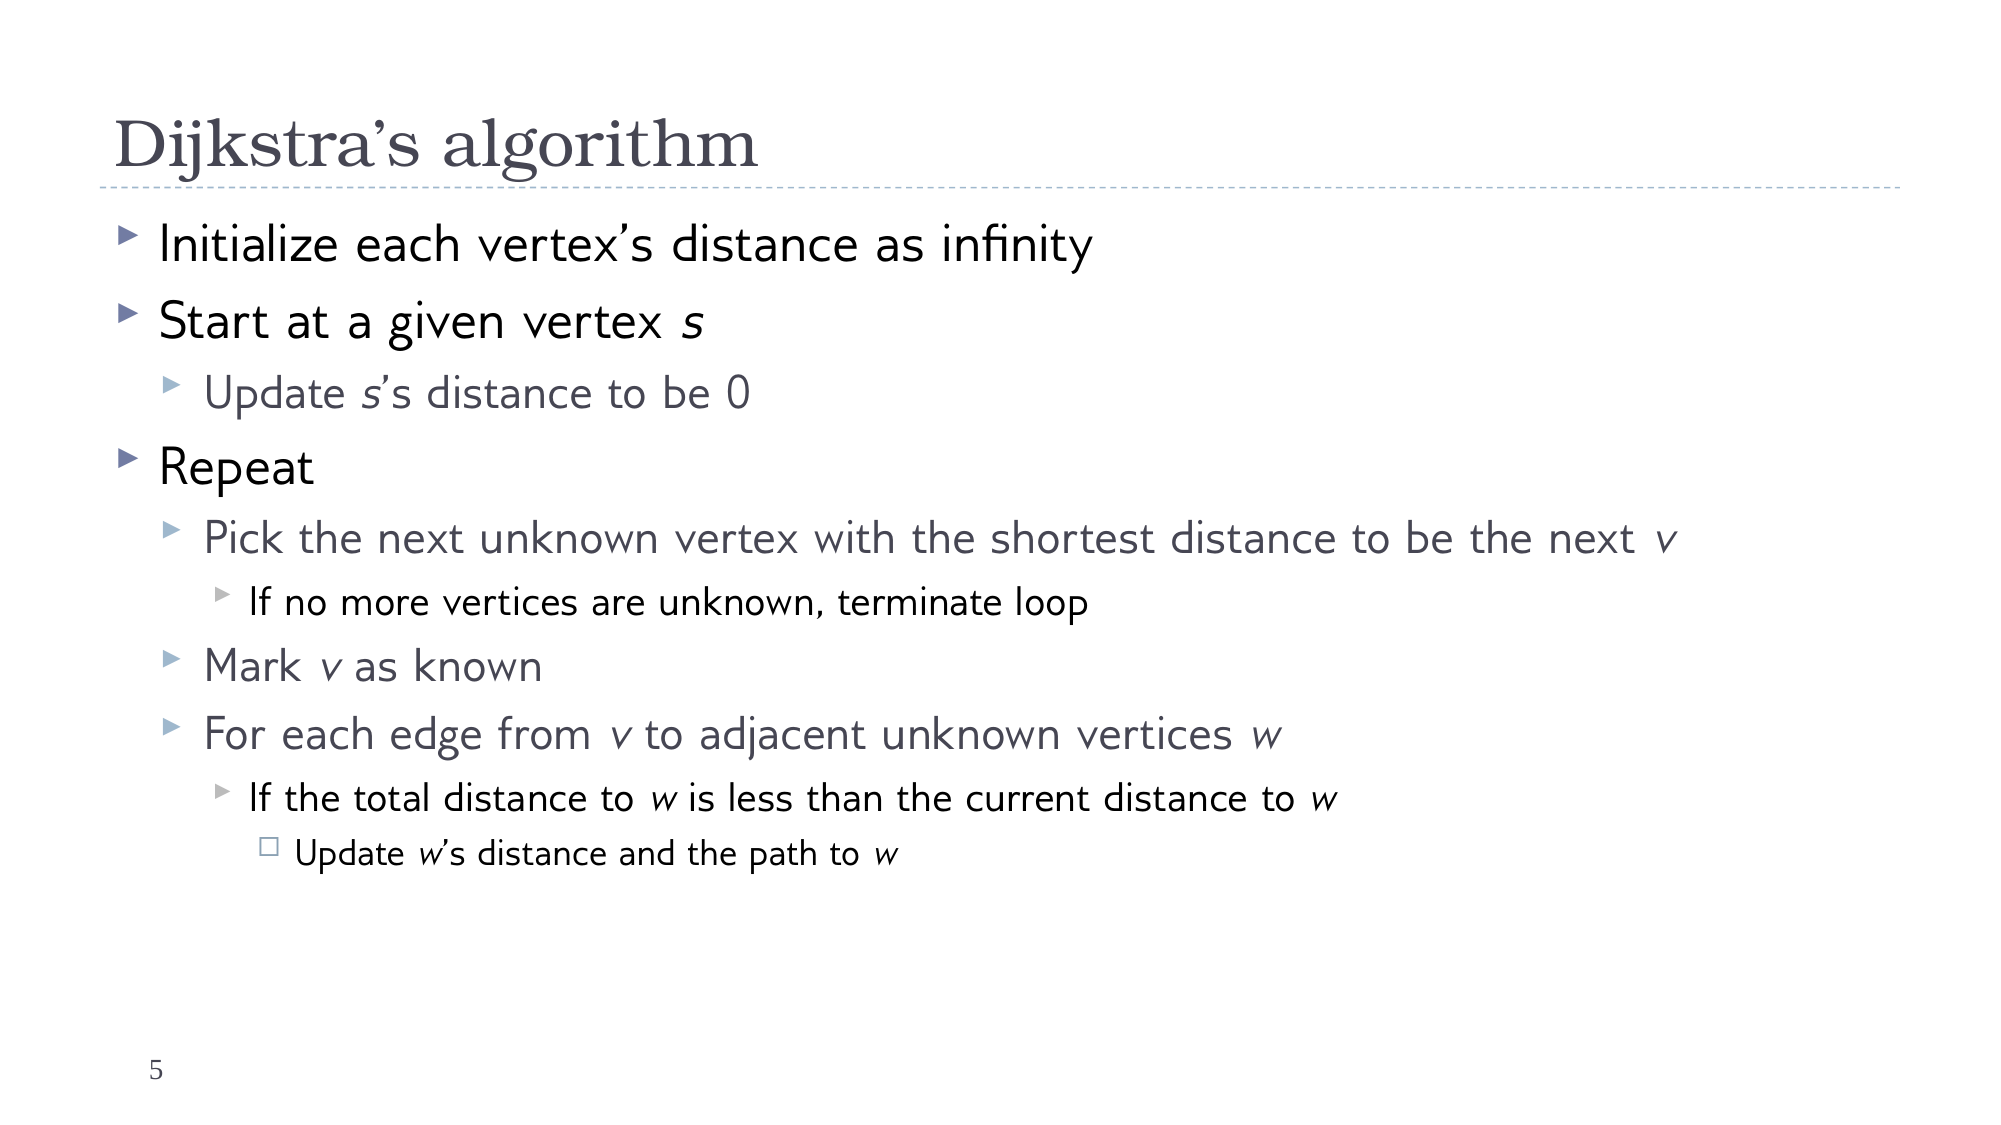

# Dijkstra’s algorithm
Initialize each vertex’s distance as infinity
Start at a given vertex s
Update s’s distance to be 0
Repeat
Pick the next unknown vertex with the shortest distance to be the next v
If no more vertices are unknown, terminate loop
Mark v as known
For each edge from v to adjacent unknown vertices w
If the total distance to w is less than the current distance to w
Update w’s distance and the path to w

5